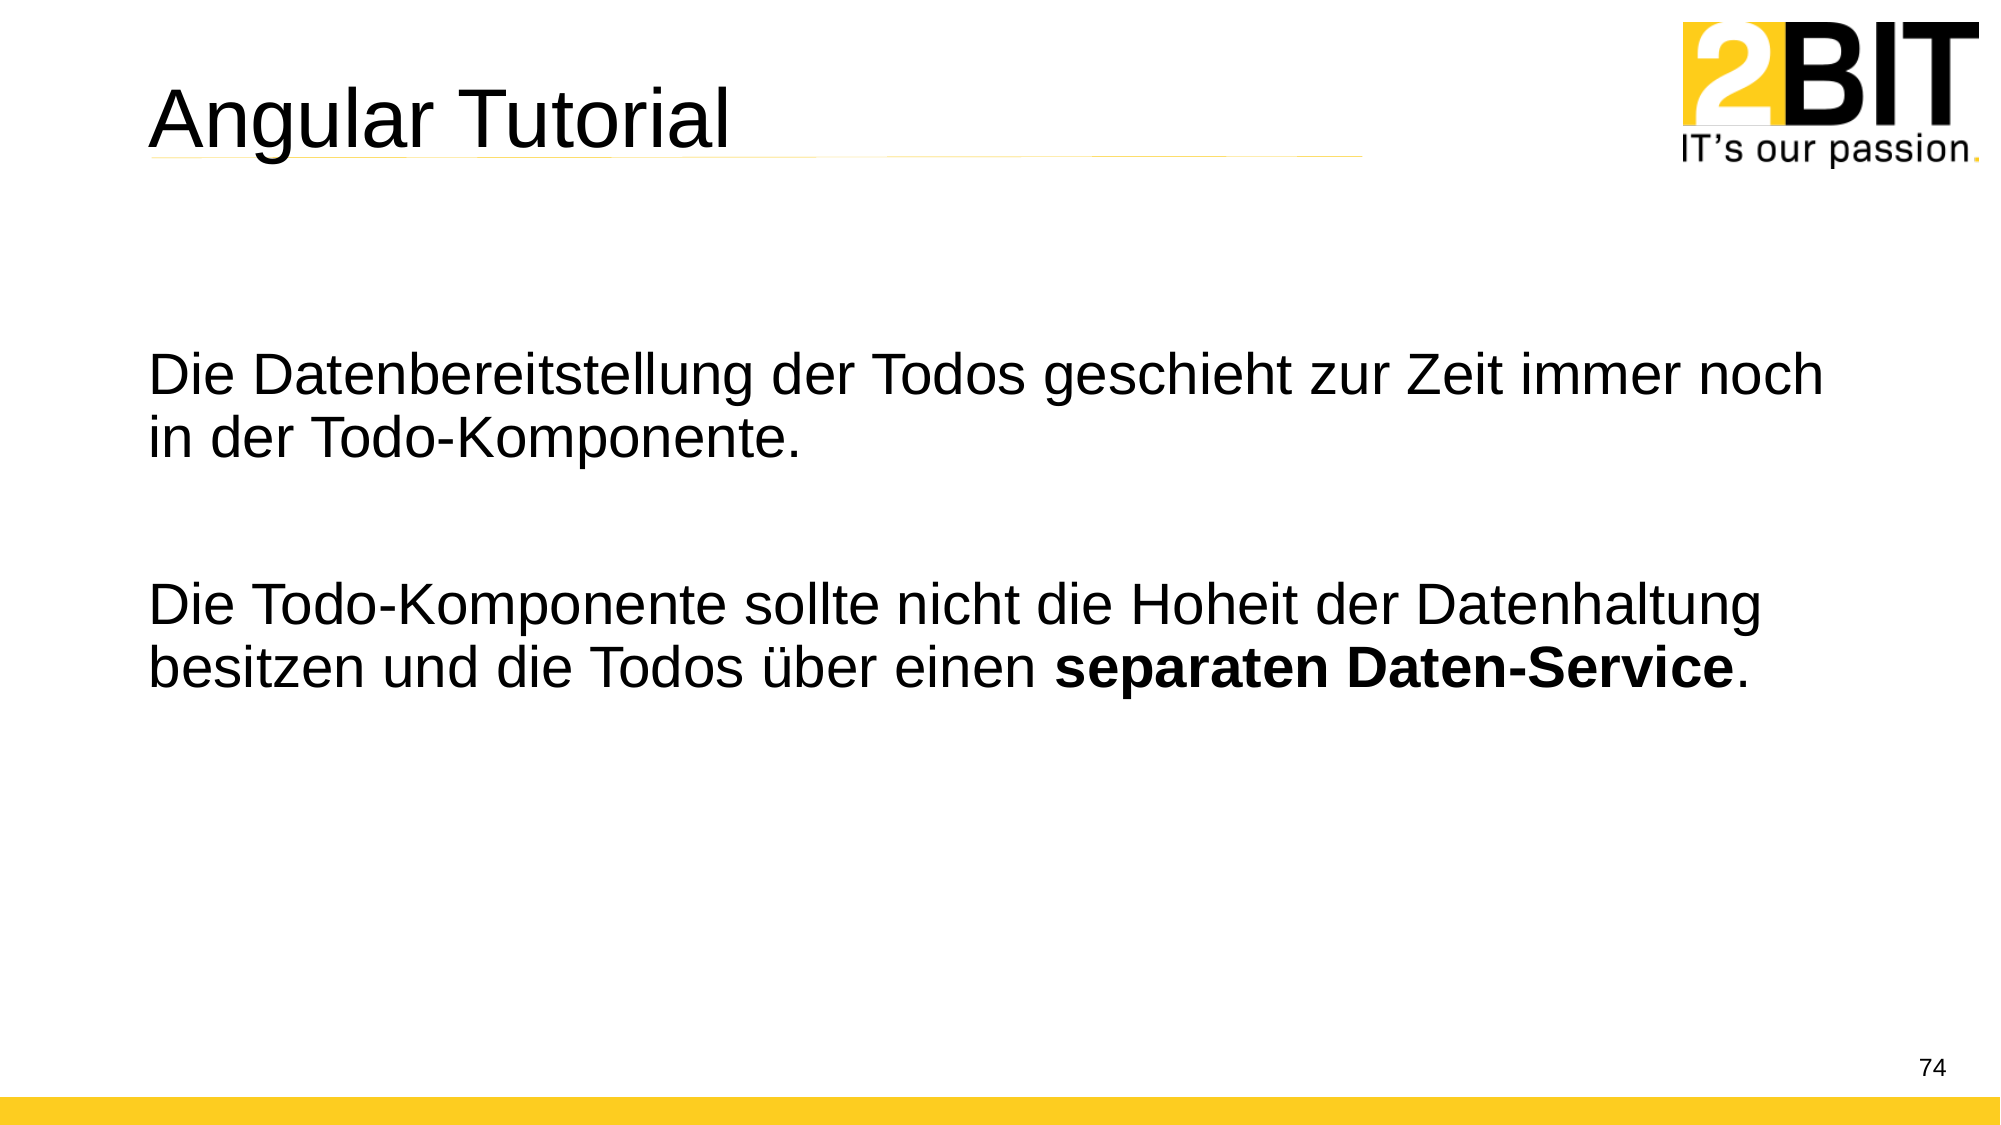

# Angular Tutorial
Die Datenbereitstellung der Todos geschieht zur Zeit immer noch in der Todo-Komponente.

Die Todo-Komponente sollte nicht die Hoheit der Datenhaltung besitzen und die Todos über einen separaten Daten-Service.